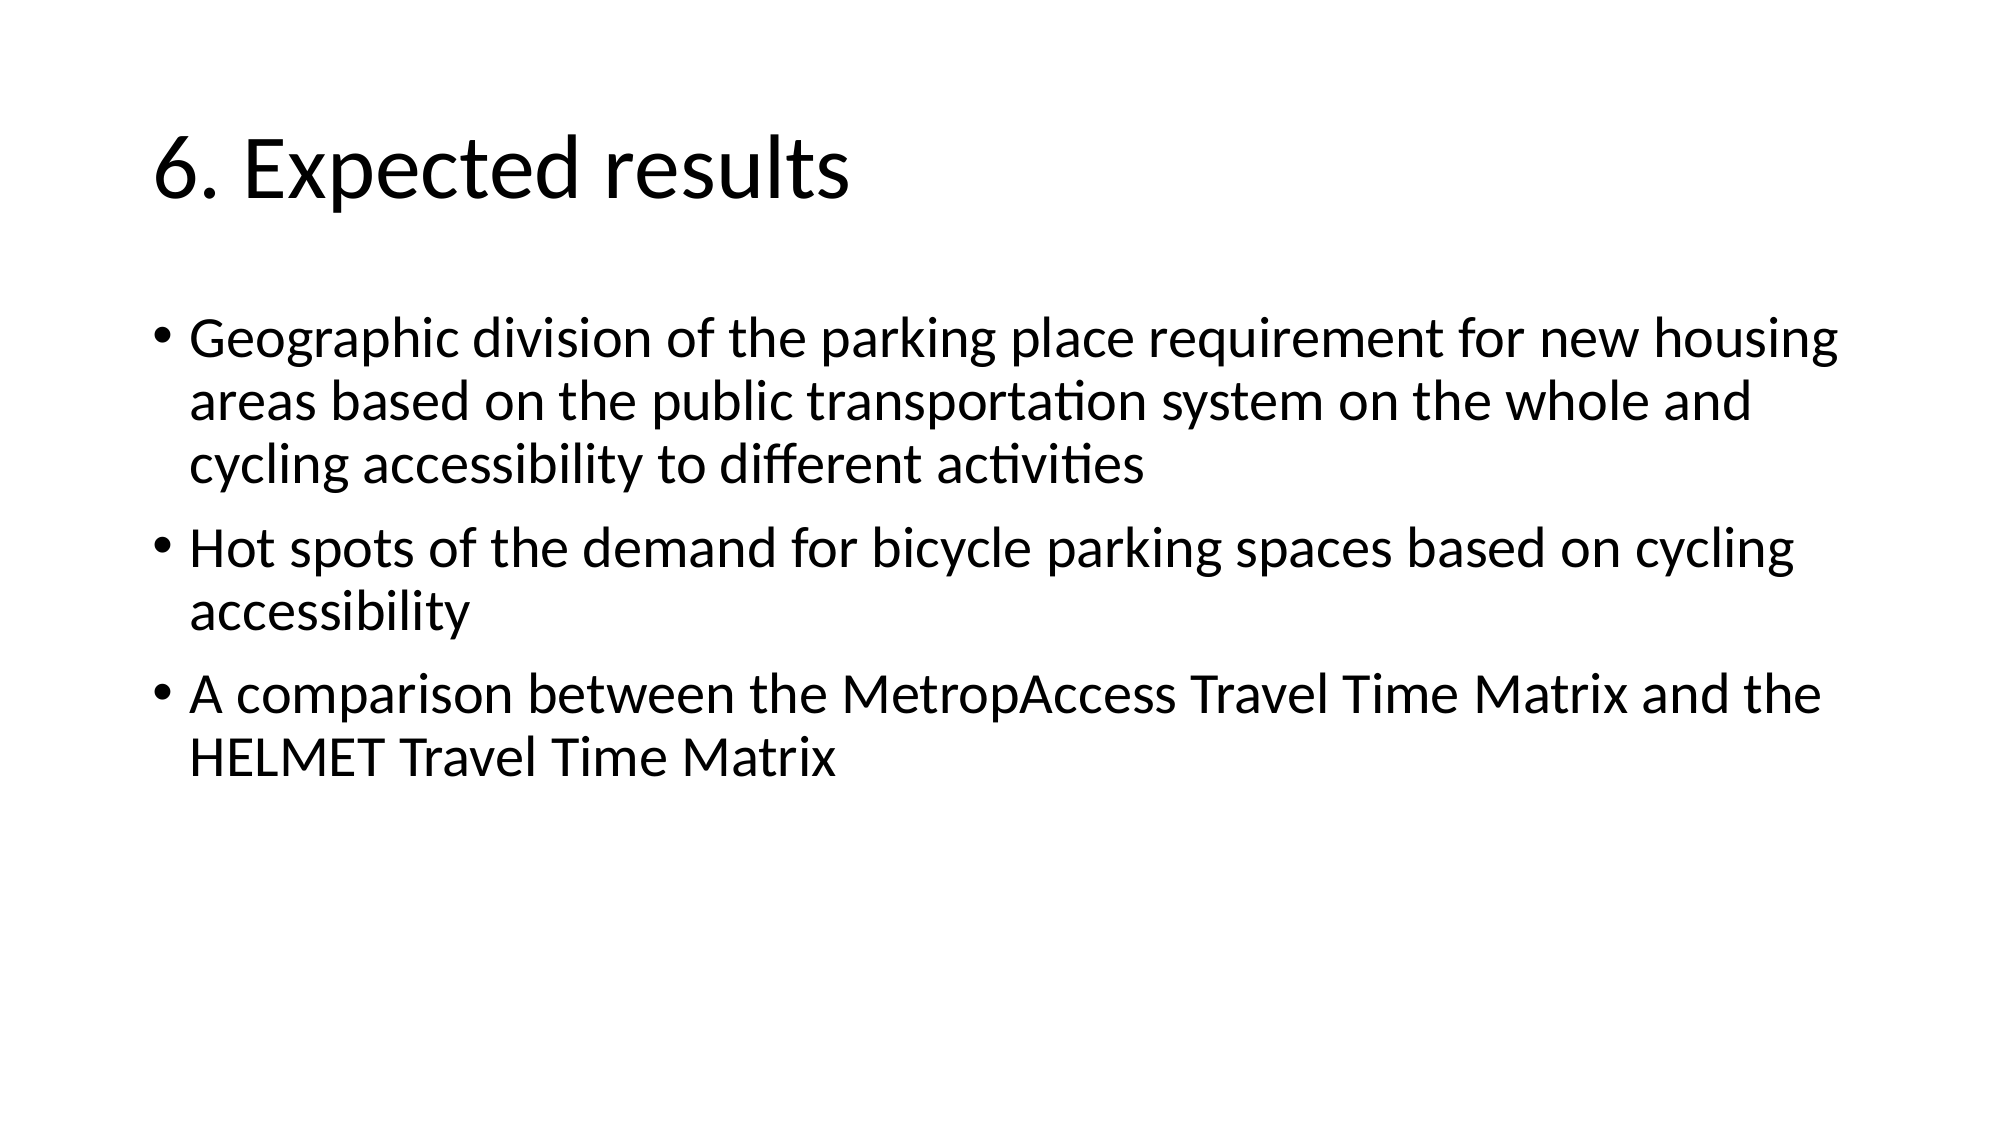

# 6. Expected results
Geographic division of the parking place requirement for new housing areas based on the public transportation system on the whole and cycling accessibility to different activities
Hot spots of the demand for bicycle parking spaces based on cycling accessibility
A comparison between the MetropAccess Travel Time Matrix and the HELMET Travel Time Matrix